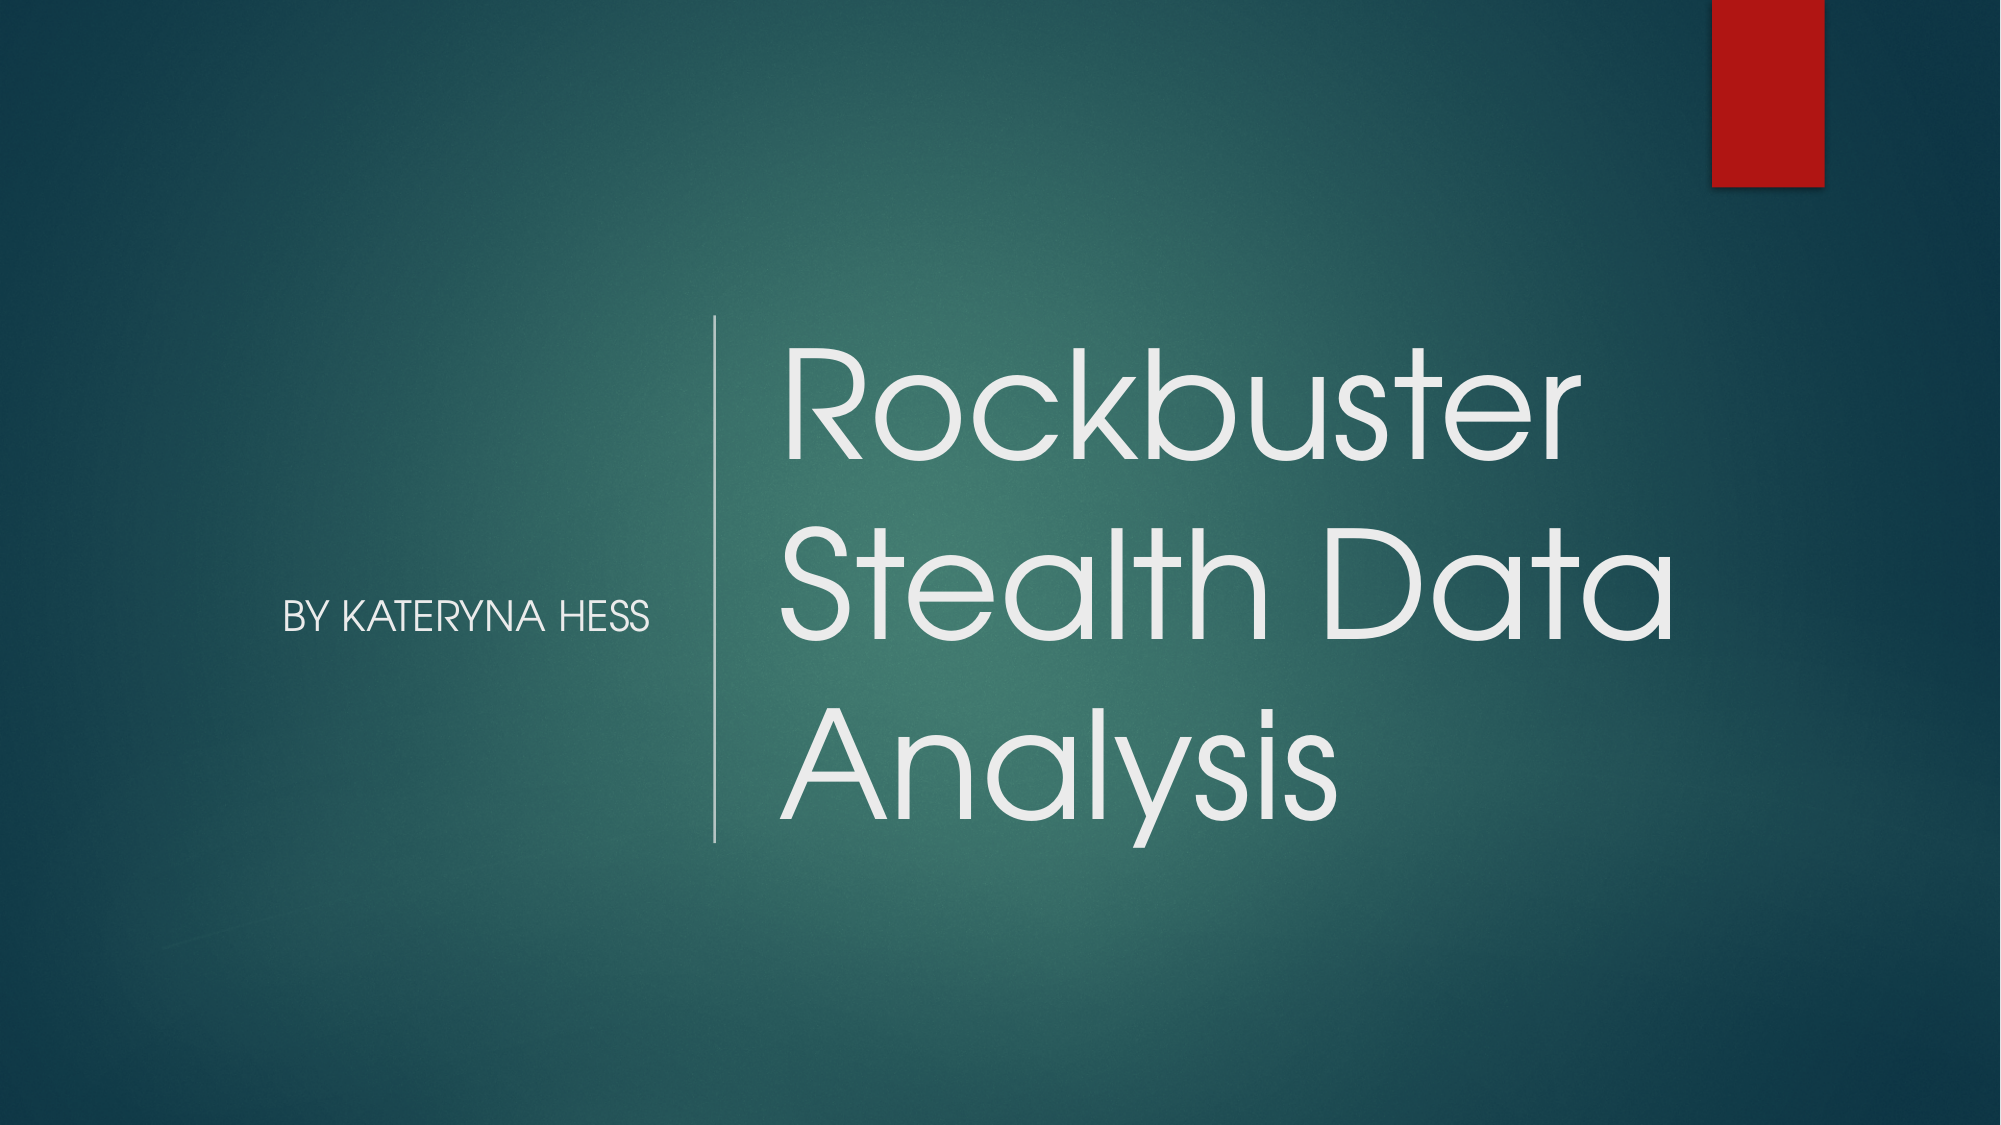

By Kateryna Hess
# Rockbuster Stealth Data Analysis